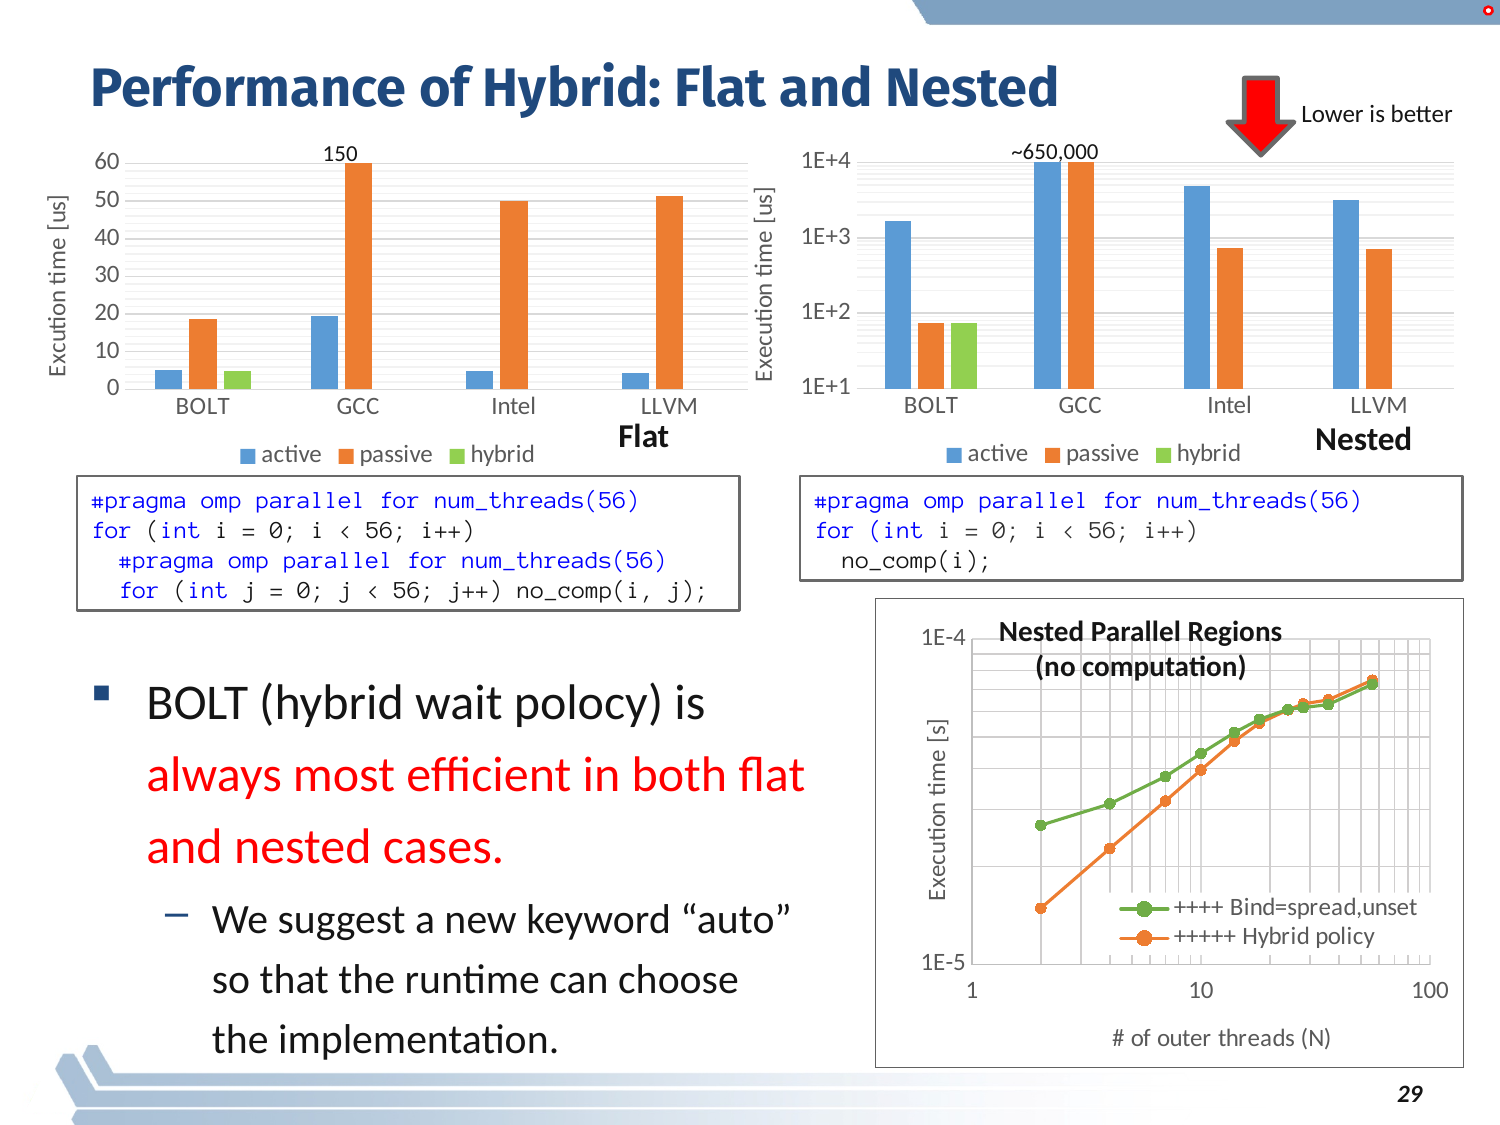

# Performance of Hybrid: Flat and Nested

Lower is better
~650,000
150

### Chart

| Category | active | passive | hybrid |
|---|---|---|---|
| BOLT | 1660.25 | 72.92 | 74.89 |
| GCC | 645972.5 | 674688.68 | None |
| Intel | 4815.84 | 743.87 | None |
| LLVM | 3187.3 | 718.0500000000001 | None |

### Chart

| Category | active | passive | hybrid |
|---|---|---|---|
| BOLT | 5.180000000000001 | 18.76 | 4.81 |
| GCC | 19.599999999999998 | 144.51000000000002 | None |
| Intel | 4.81 | 50.13 | None |
| LLVM | 4.48 | 51.27 | None |
Flat
Nested
#pragma omp parallel for num_threads(56)
for (int i = 0; i < 56; i++)
  #pragma omp parallel for num_threads(56)
  for (int j = 0; j < 56; j++) no_comp(i, j);
#pragma omp parallel for num_threads(56)
for (int i = 0; i < 56; i++)
  no_comp(i);

### Chart

| Category | ++++ Bind=spread,unset | +++++ Hybrid policy |
|---|---|---|
Nested Parallel Regions
(no computation)
BOLT (hybrid wait polocy) is
always most efficient in both flat
and nested cases.
We suggest a new keyword “auto”
so that the runtime can choose
the implementation.
29